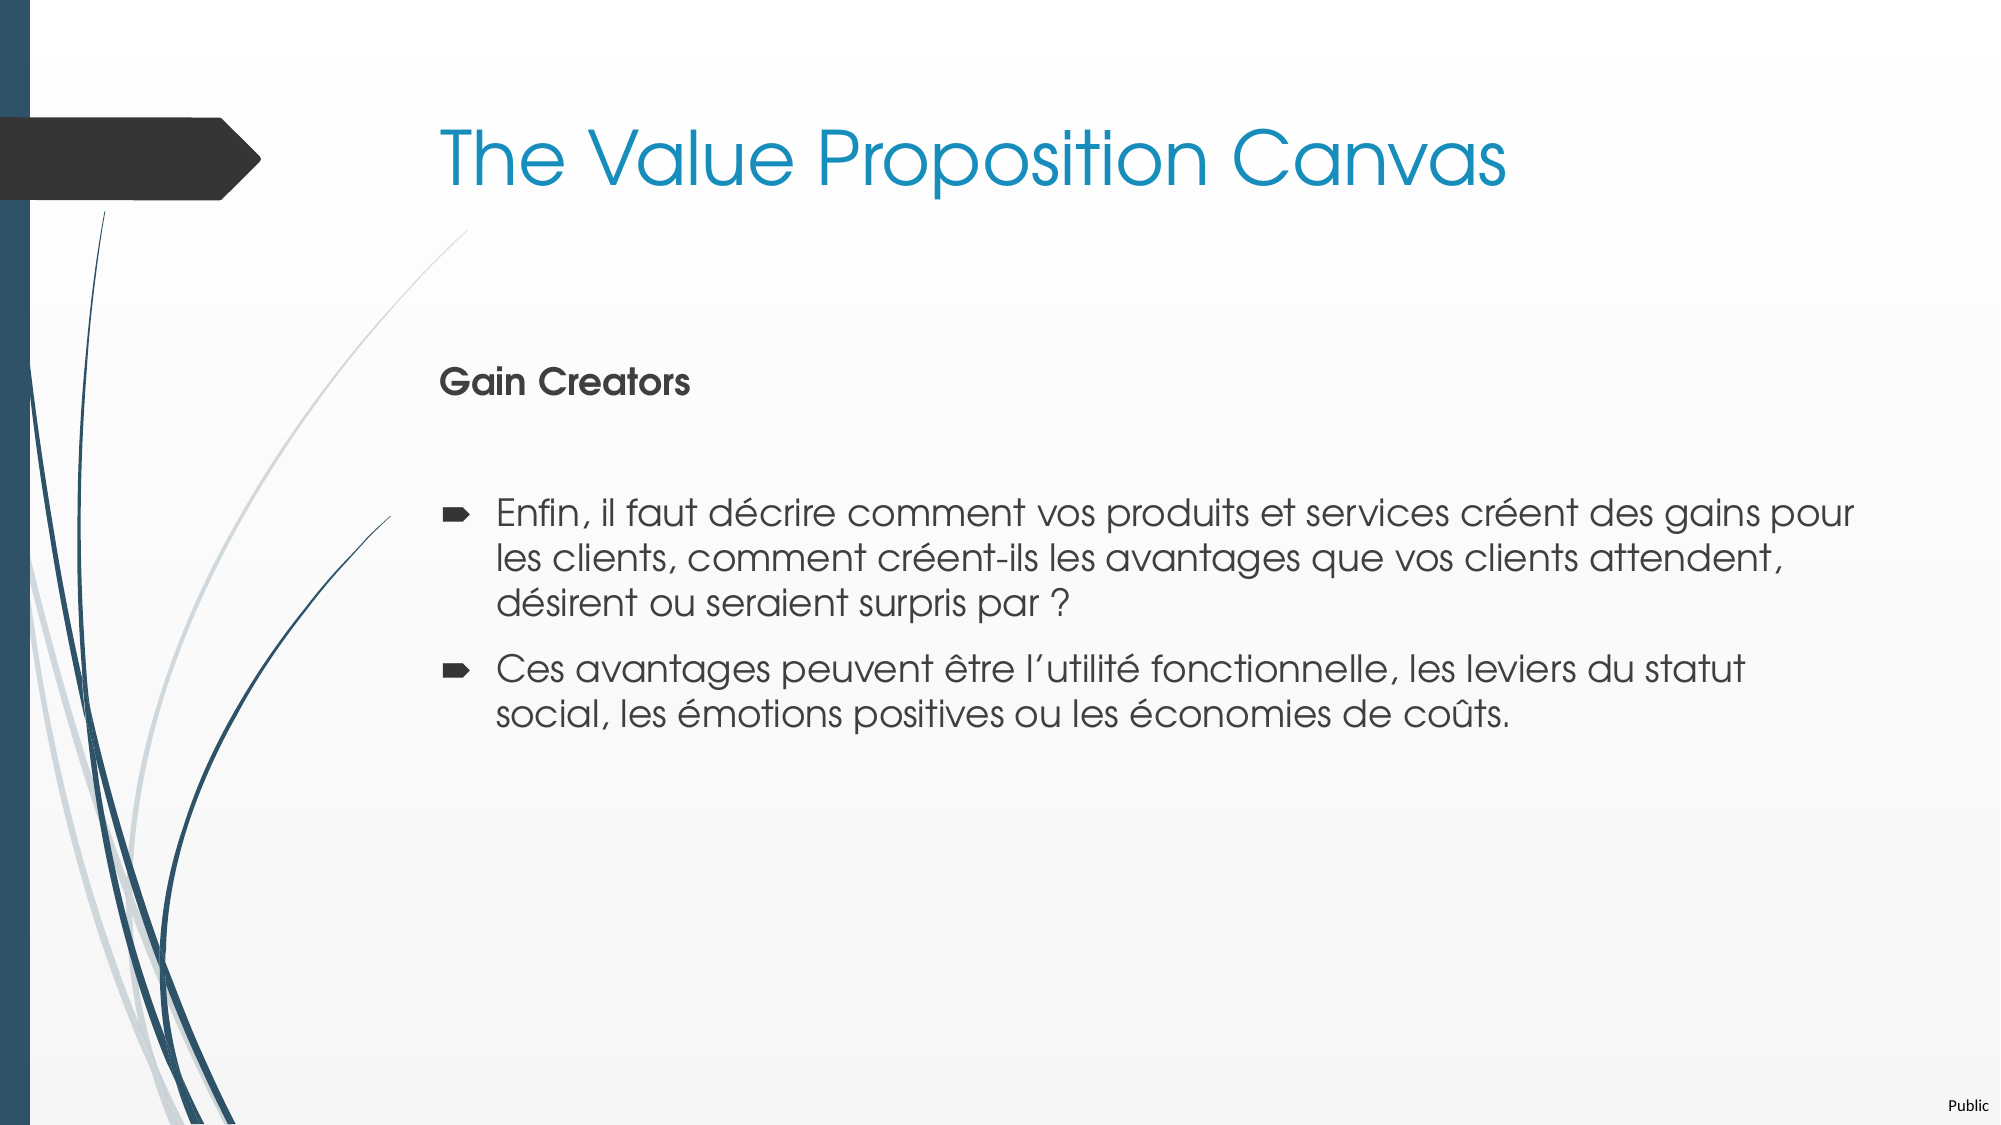

# The Value Proposition Canvas
Gain Creators

Enfin, il faut décrire comment vos produits et services créent des gains pour les clients, comment créent-ils les avantages que vos clients attendent, désirent ou seraient surpris par ?
Ces avantages peuvent être l’utilité fonctionnelle, les leviers du statut social, les émotions positives ou les économies de coûts.